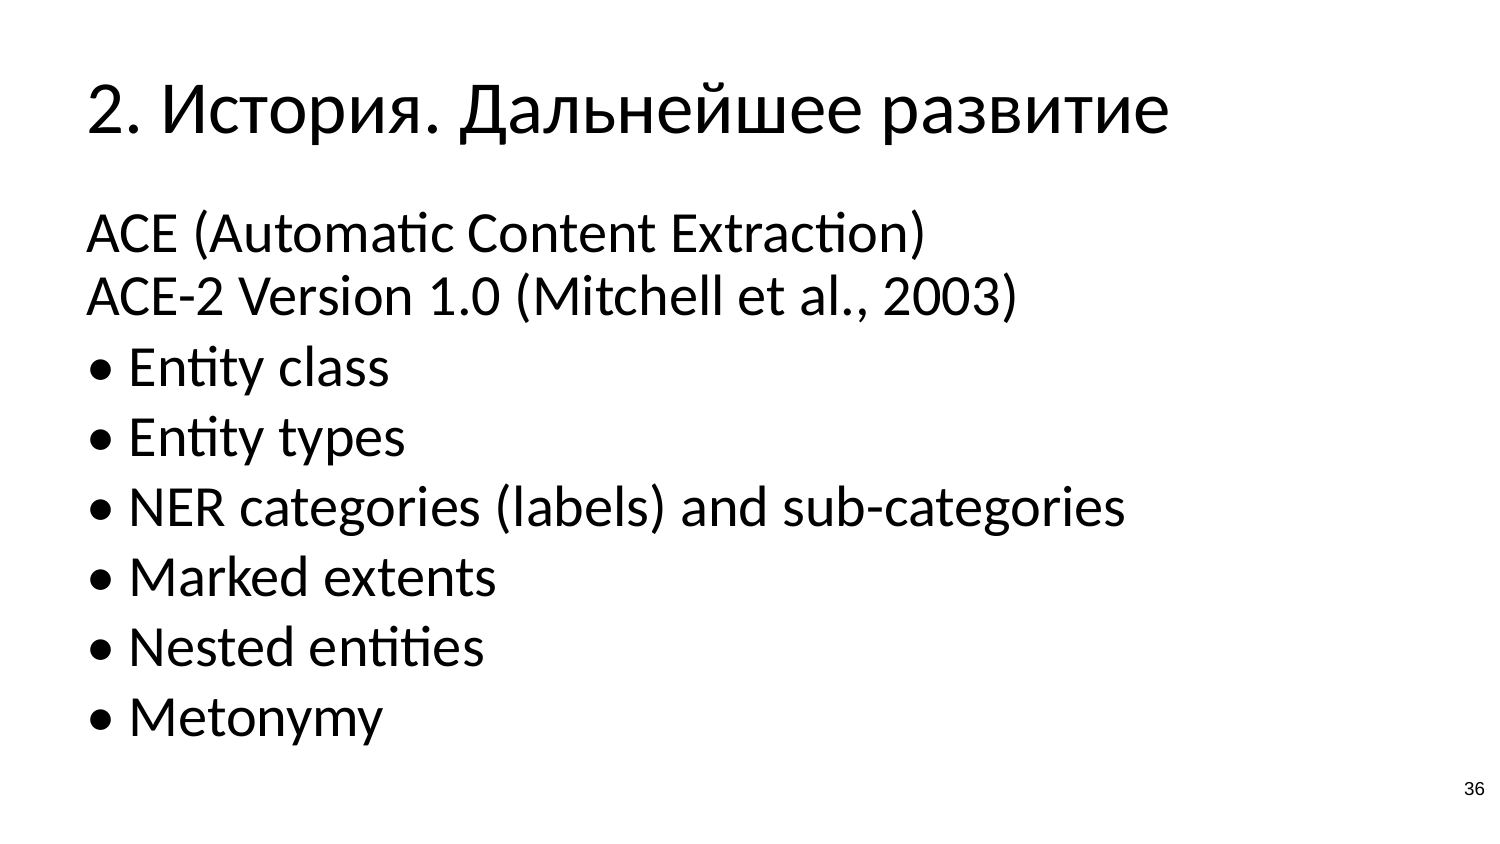

# 2. История. Дальнейшее развитие
ACE (Automatic Content Extraction)
ACE-2 Version 1.0 (Mitchell et al., 2003)
• Entity class
• Entity types
• NER categories (labels) and sub-categories
• Marked extents
• Nested entities
• Metonymy
36